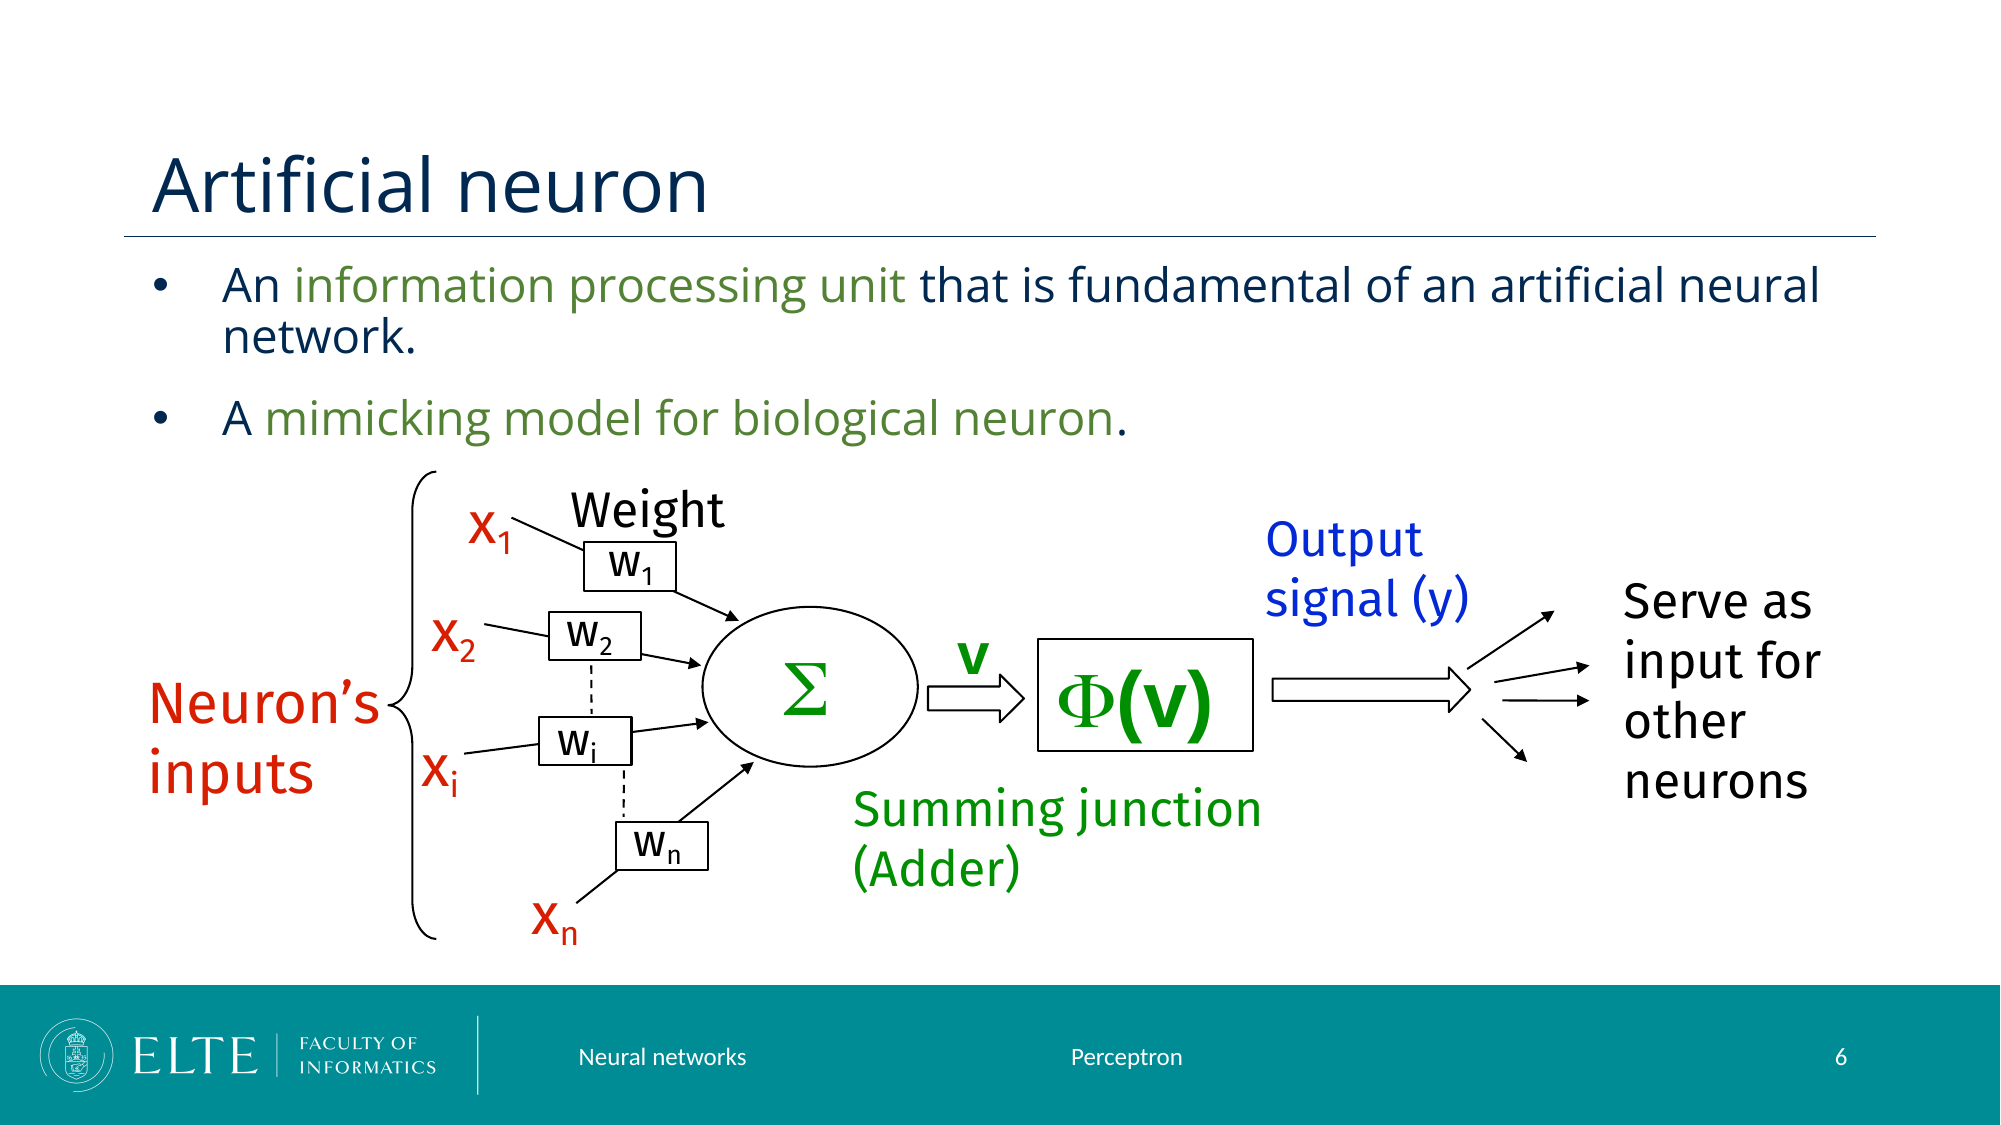

# Artificial neuron
An information processing unit that is fundamental of an artificial neural network.
A mimicking model for biological neuron.

Weight
x1
Output signal (y)

w1
Serve as input for other neurons
x2

w2

v

 Σ

Φ(v)
Neuron’s inputs

wi

xi

Summing junction (Adder)

wn
xn
Neural networks
Perceptron
6